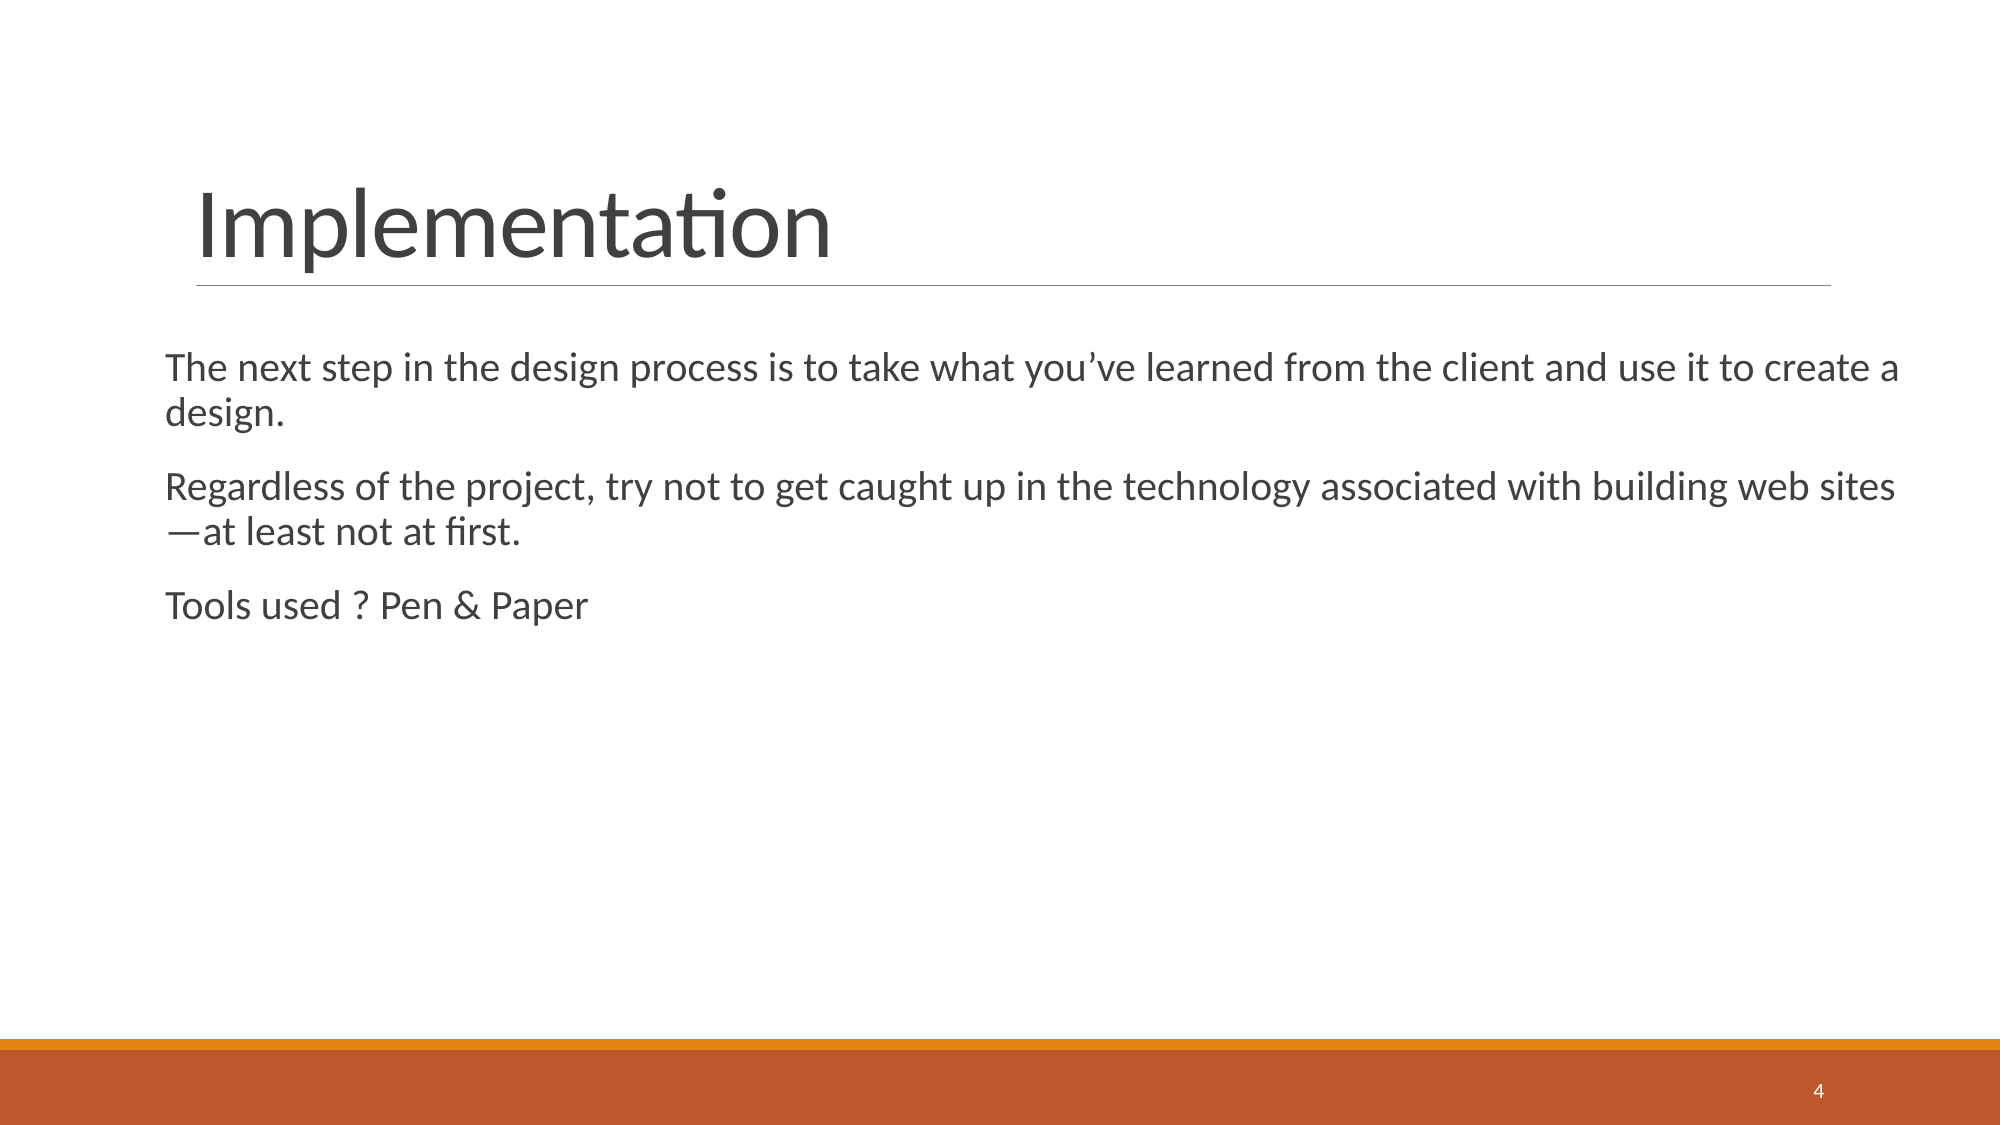

# Implementation
The next step in the design process is to take what you’ve learned from the client and use it to create a design.
Regardless of the project, try not to get caught up in the technology associated with building web sites—at least not at first.
Tools used ? Pen & Paper
4